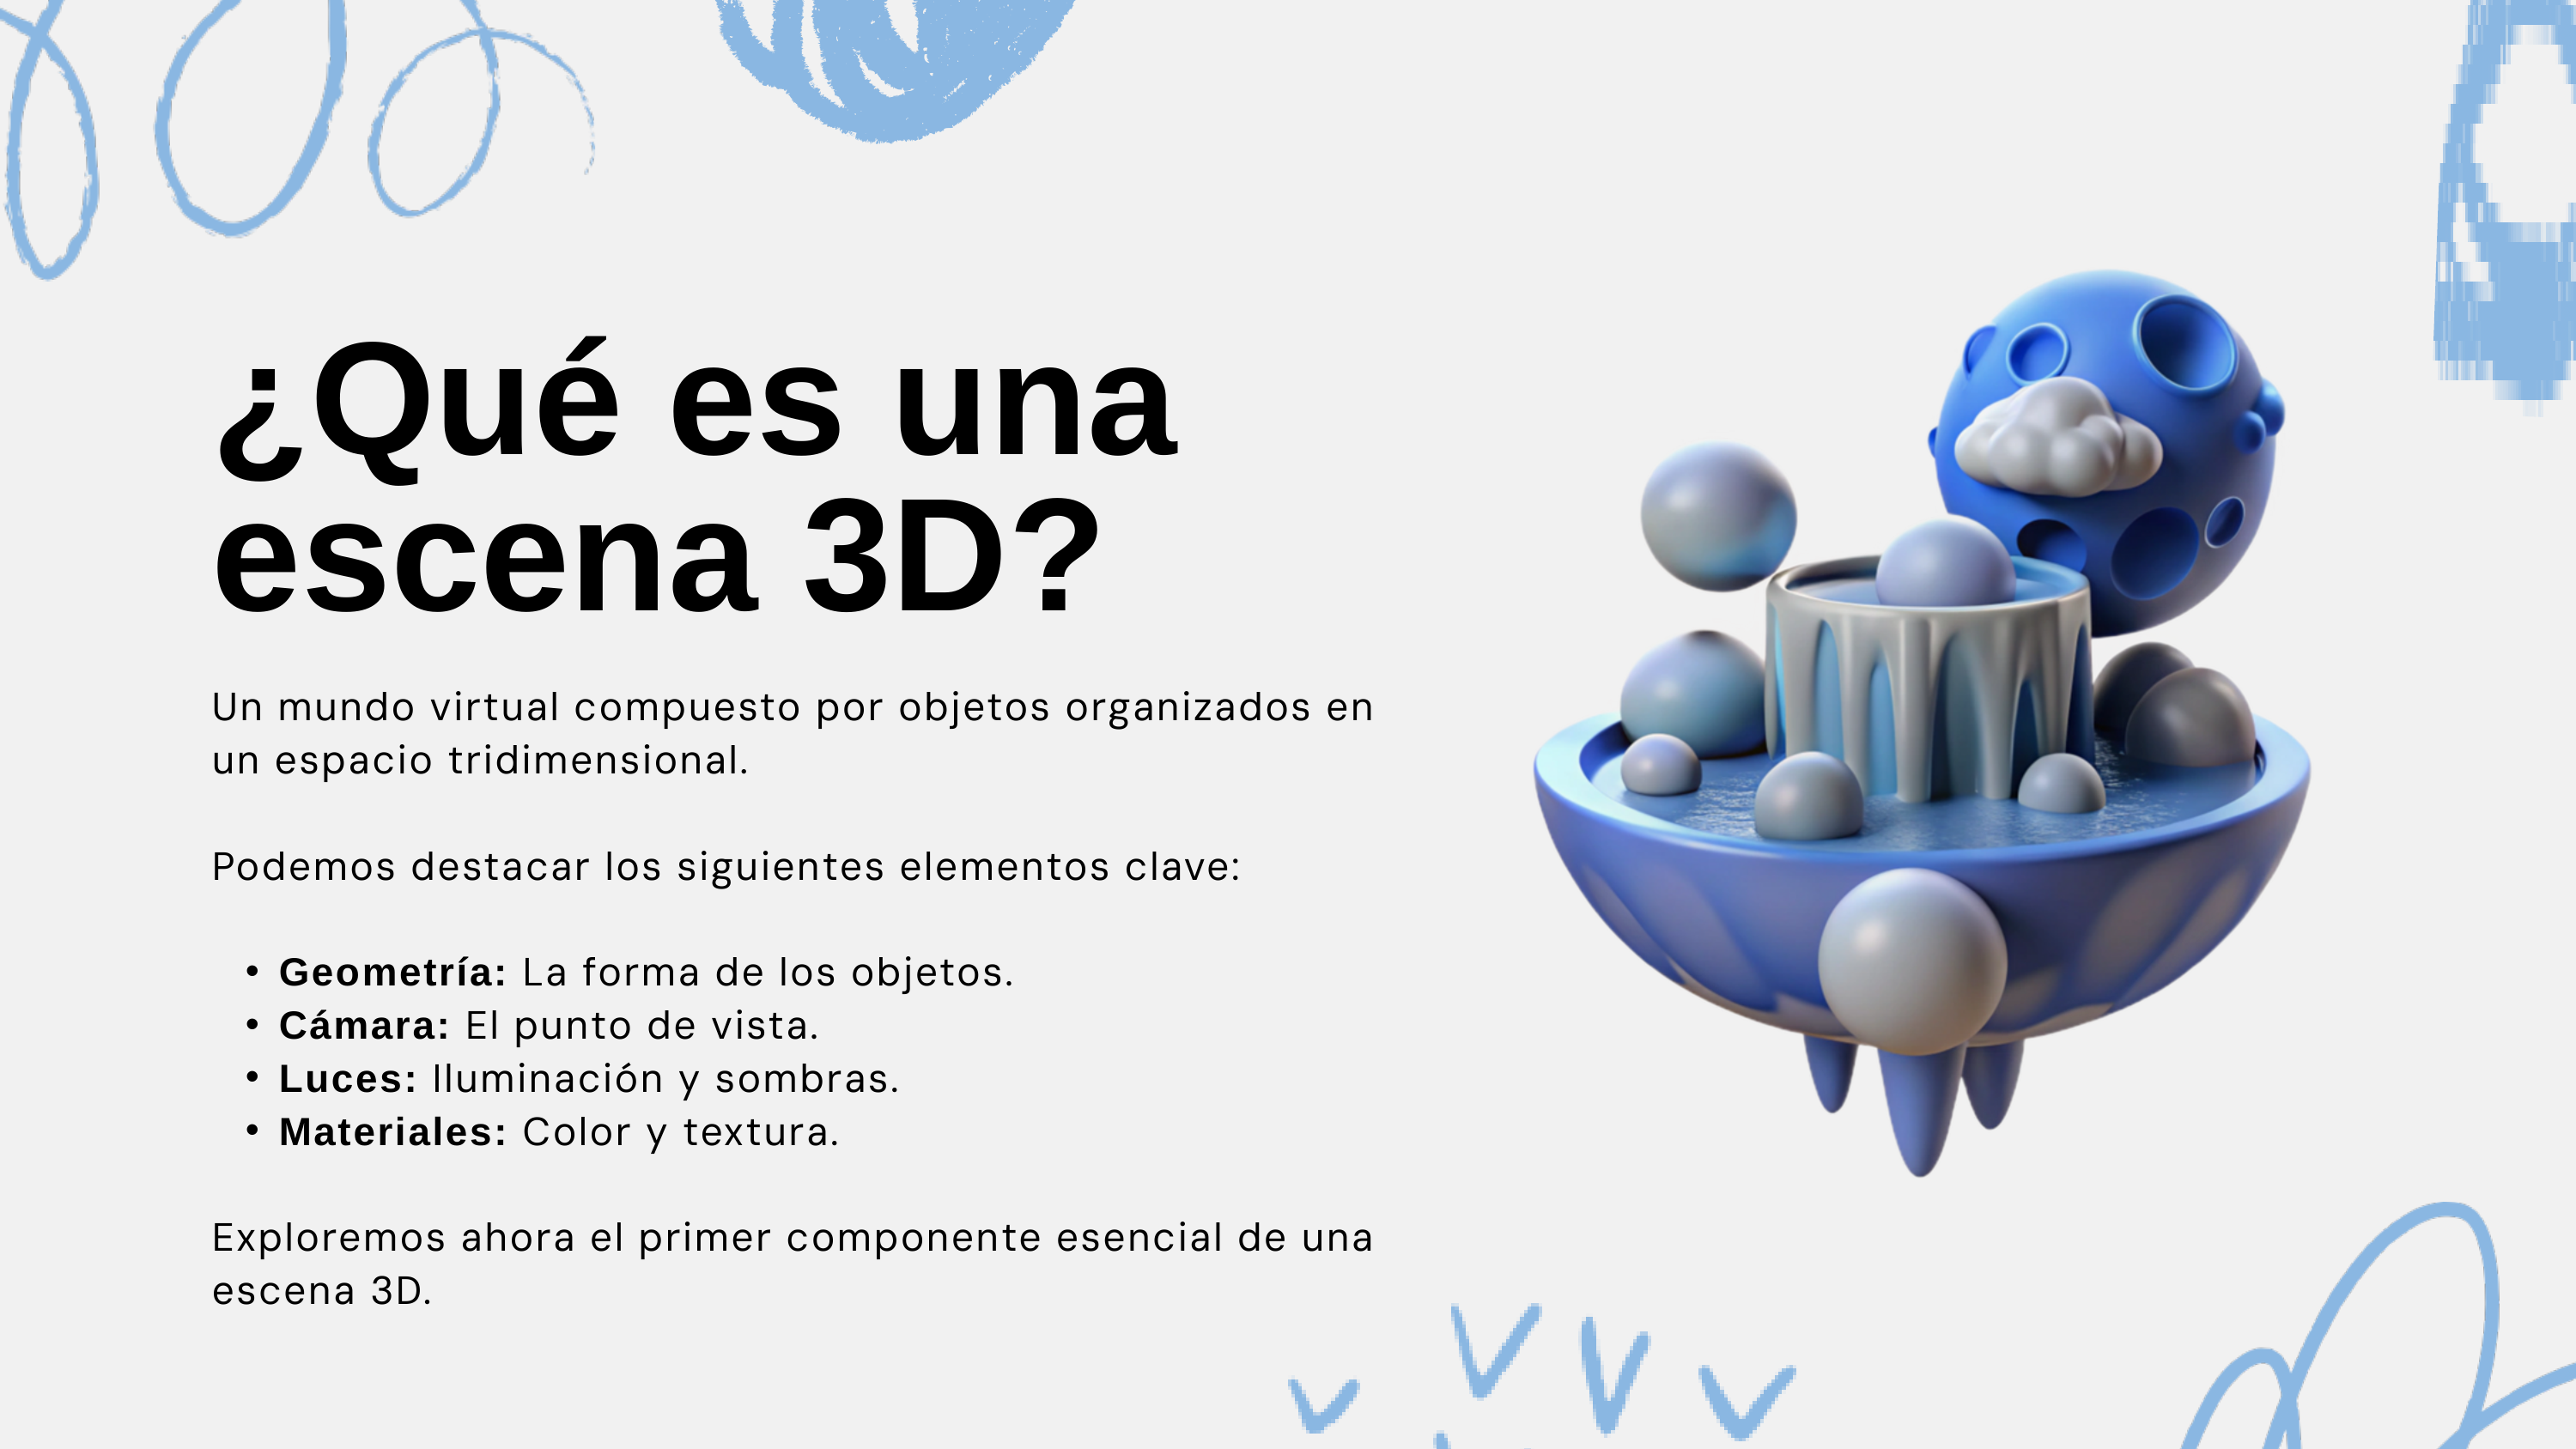

¿Qué es una escena 3D?
Un mundo virtual compuesto por objetos organizados en un espacio tridimensional.

Podemos destacar los siguientes elementos clave:

Geometría: La forma de los objetos.
Cámara: El punto de vista.
Luces: Iluminación y sombras.
Materiales: Color y textura.

Exploremos ahora el primer componente esencial de una escena 3D.